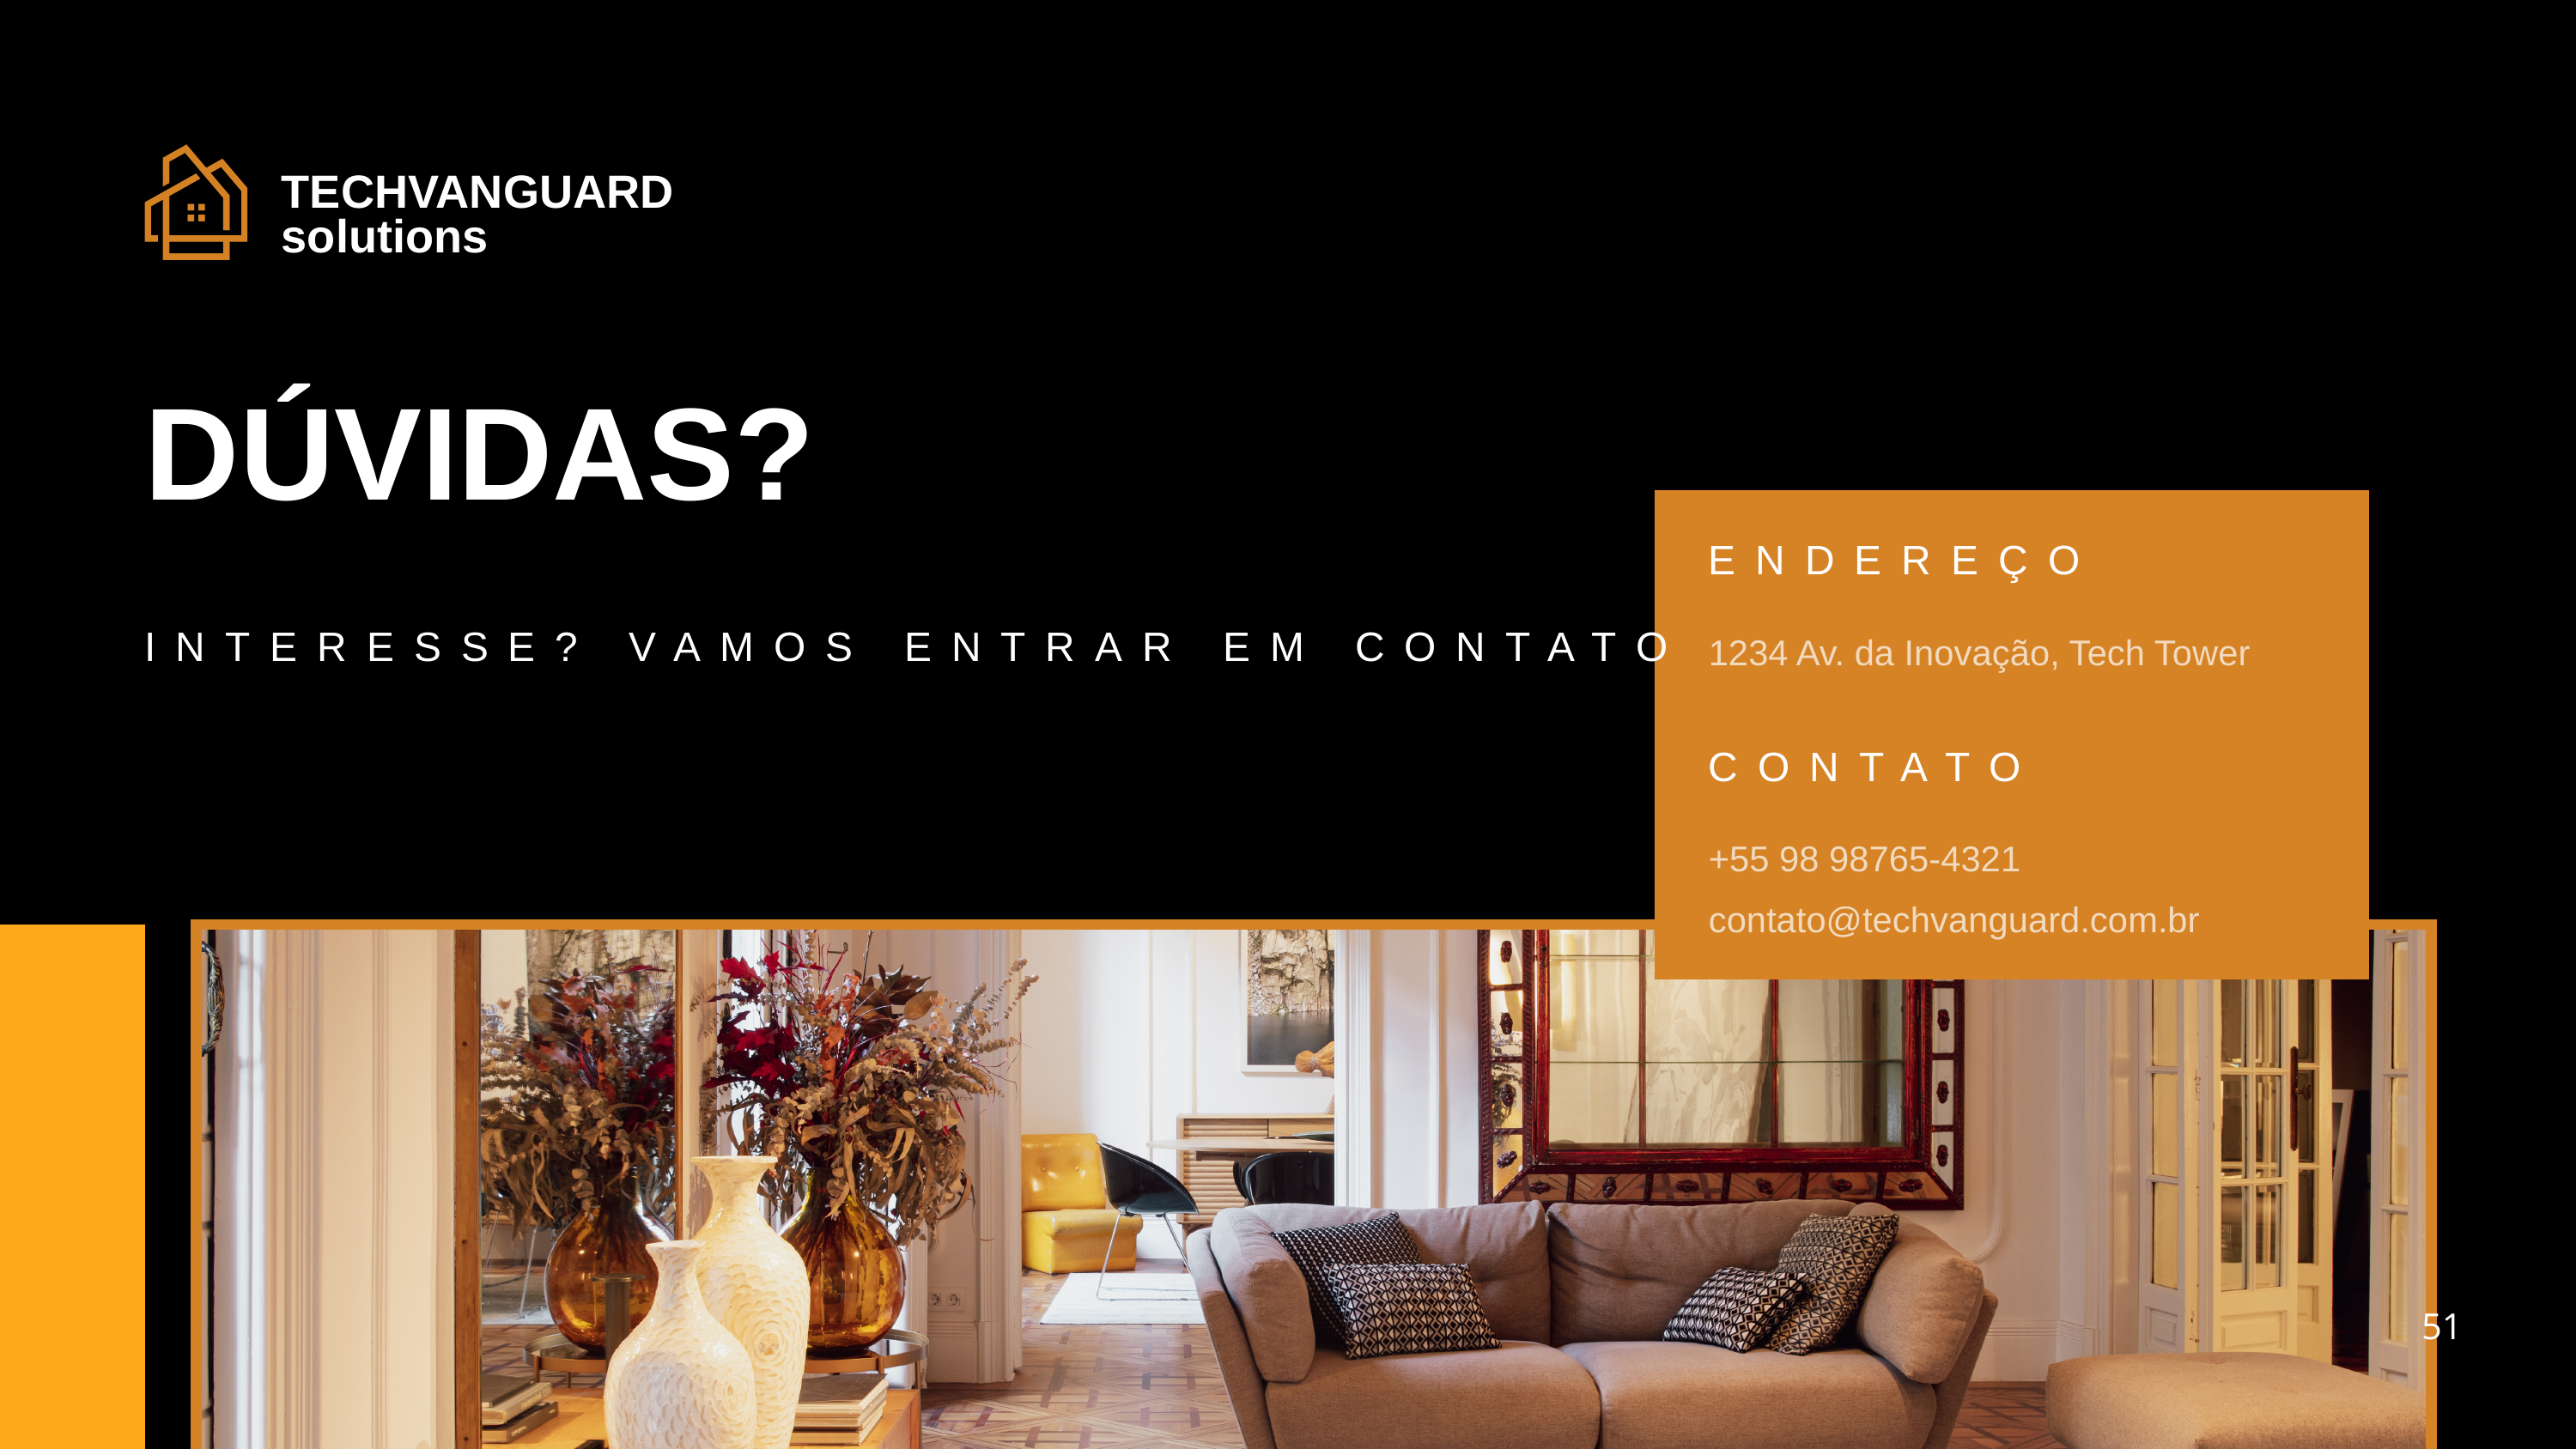

TECHVANGUARD
solutions
DÚVIDAS?

ENDEREÇO
INTERESSE? VAMOS ENTRAR EM CONTATO
1234 Av. da Inovação, Tech Tower
CONTATO
+55 98 98765-4321
contato@techvanguard.com.br

51